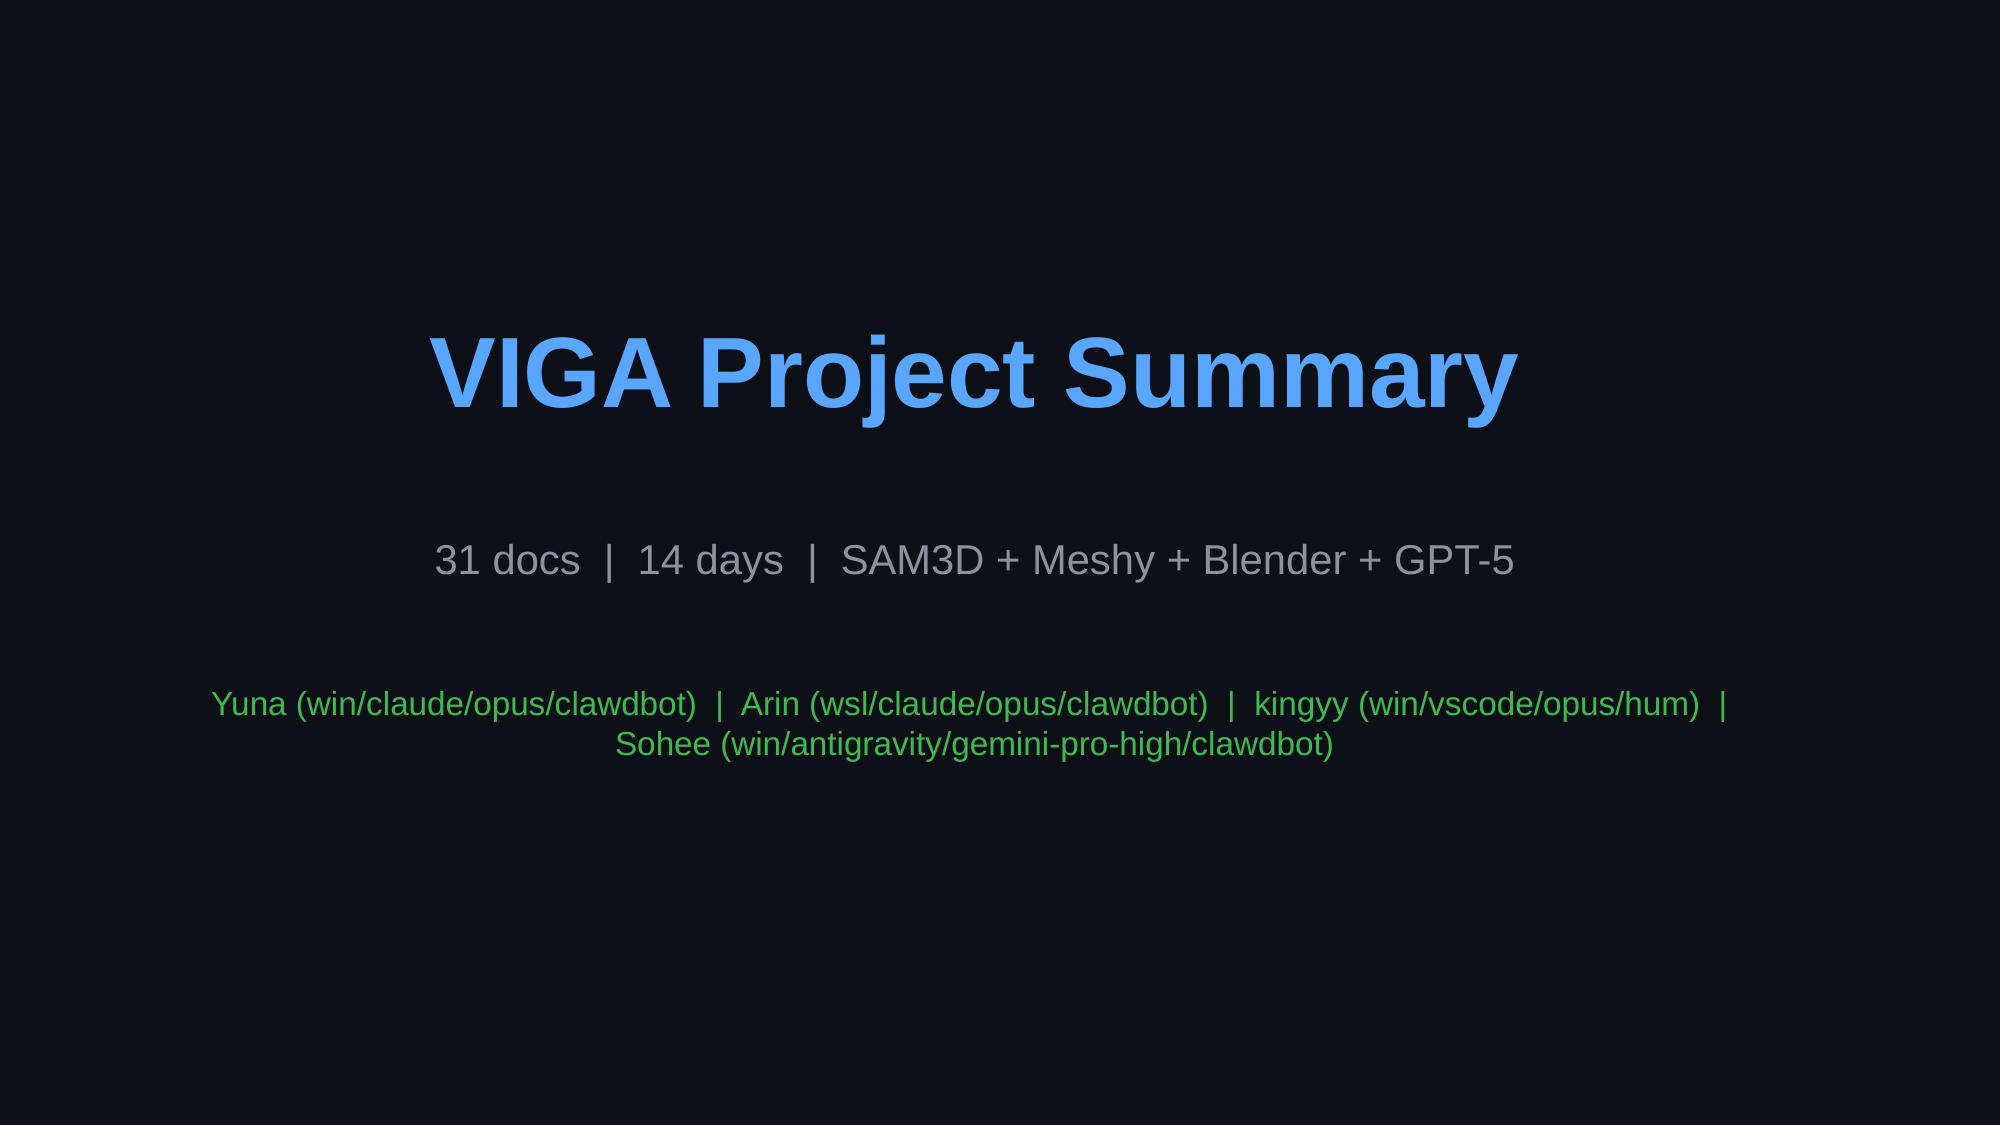

VIGA Project Summary
31 docs  |  14 days  |  SAM3D + Meshy + Blender + GPT-5
Yuna (win/claude/opus/clawdbot)  |  Arin (wsl/claude/opus/clawdbot)  |  kingyy (win/vscode/opus/hum)  |  Sohee (win/antigravity/gemini-pro-high/clawdbot)